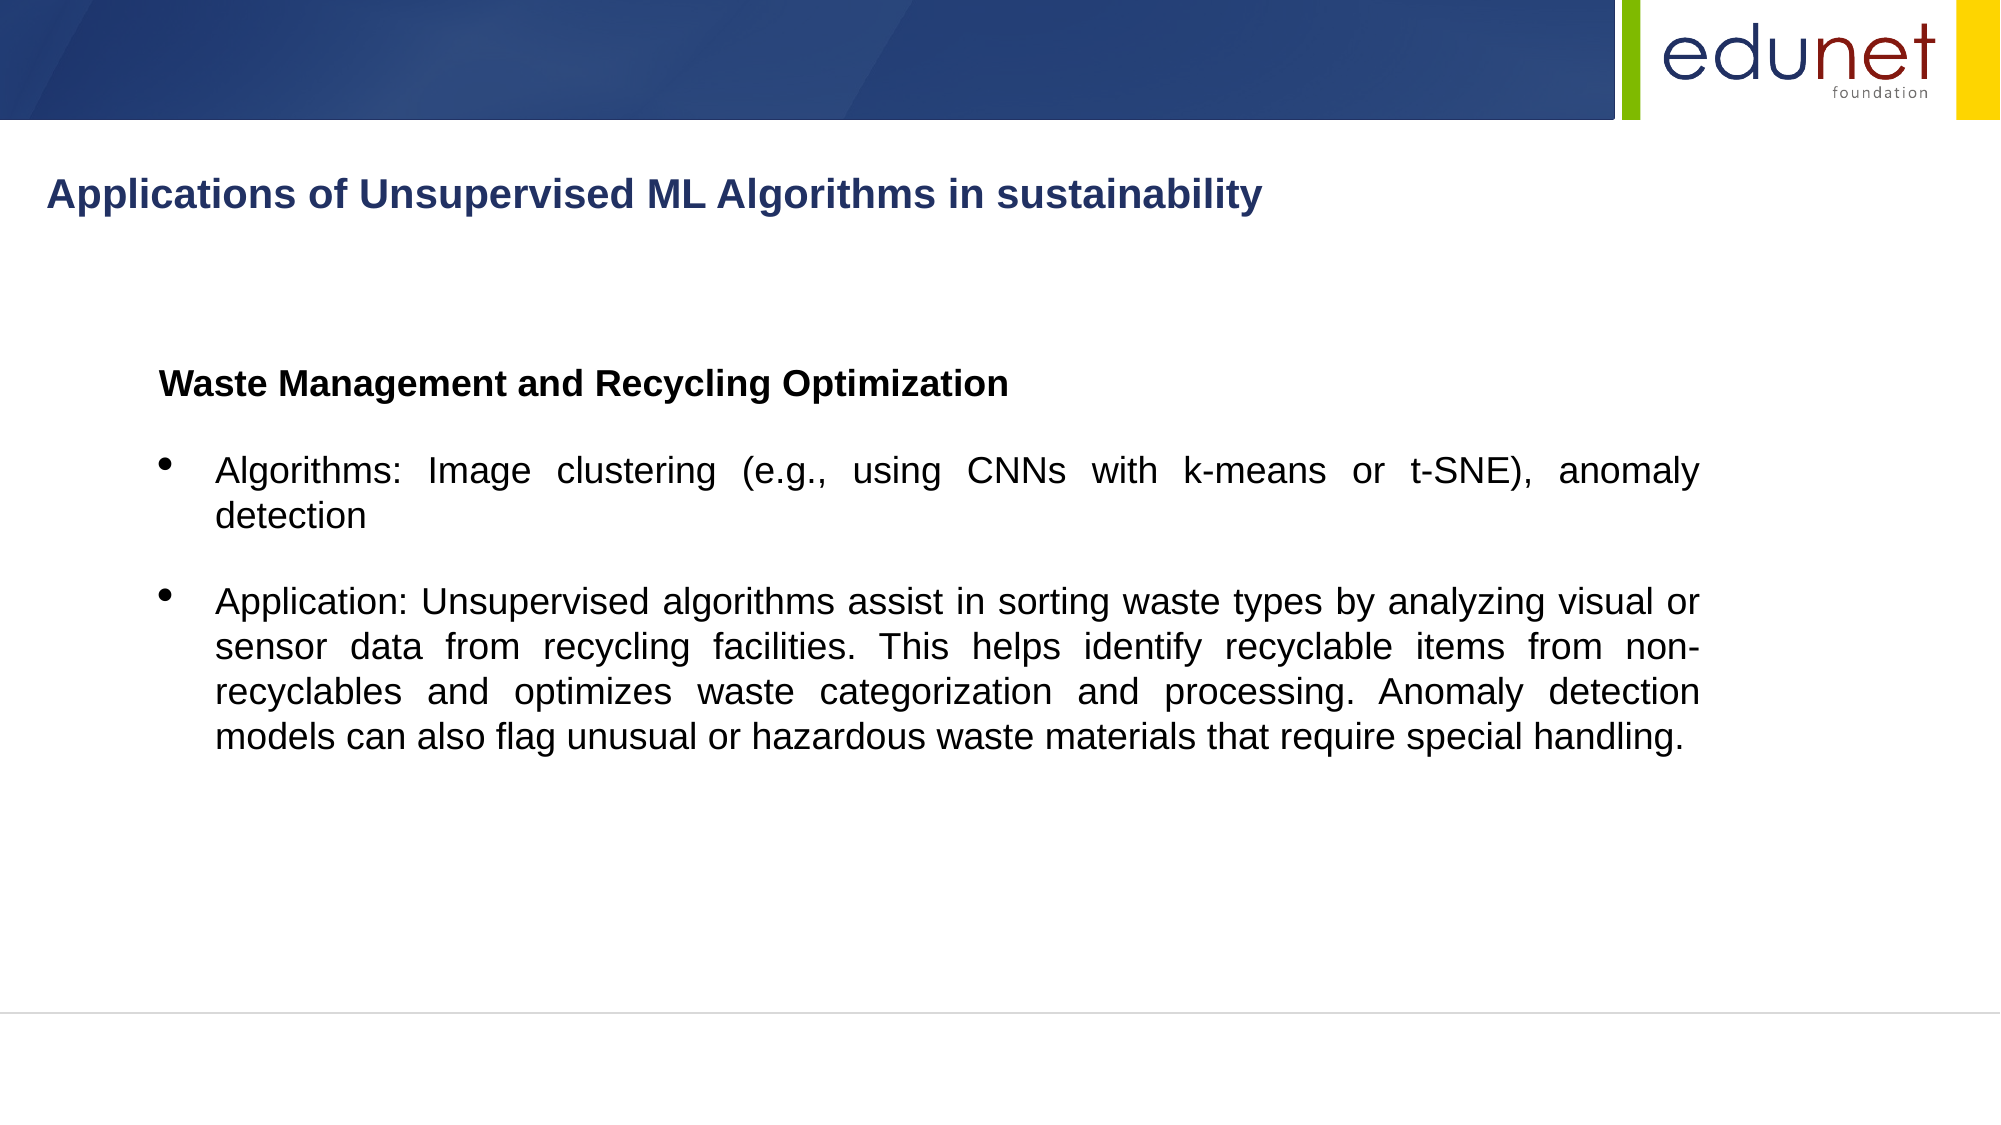

Applications of Unsupervised ML Algorithms in sustainability
Waste Management and Recycling Optimization
Algorithms: Image clustering (e.g., using CNNs with k-means or t-SNE), anomaly detection
Application: Unsupervised algorithms assist in sorting waste types by analyzing visual or sensor data from recycling facilities. This helps identify recyclable items from non-recyclables and optimizes waste categorization and processing. Anomaly detection models can also flag unusual or hazardous waste materials that require special handling.